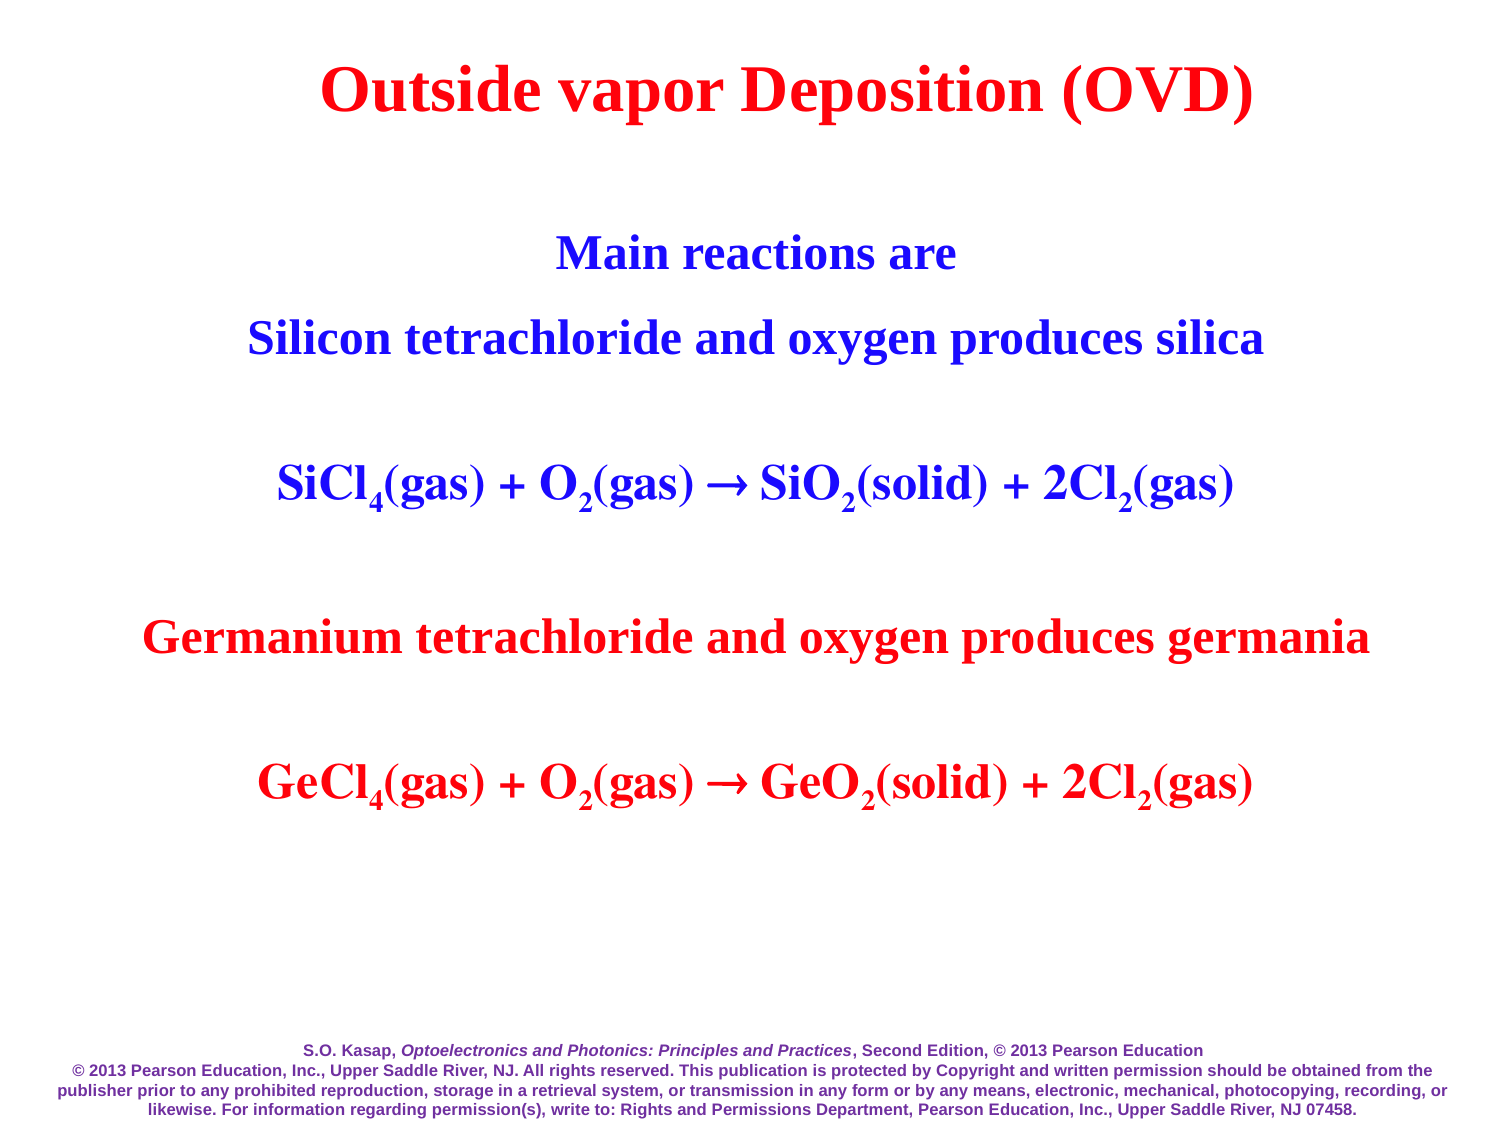

Outside vapor Deposition (OVD)
Main reactions are
Silicon tetrachloride and oxygen produces silica

SiCl4(gas) + O2(gas) → SiO2(solid) + 2Cl2(gas)

Germanium tetrachloride and oxygen produces germania

GeCl4(gas) + O2(gas) → GeO2(solid) + 2Cl2(gas)